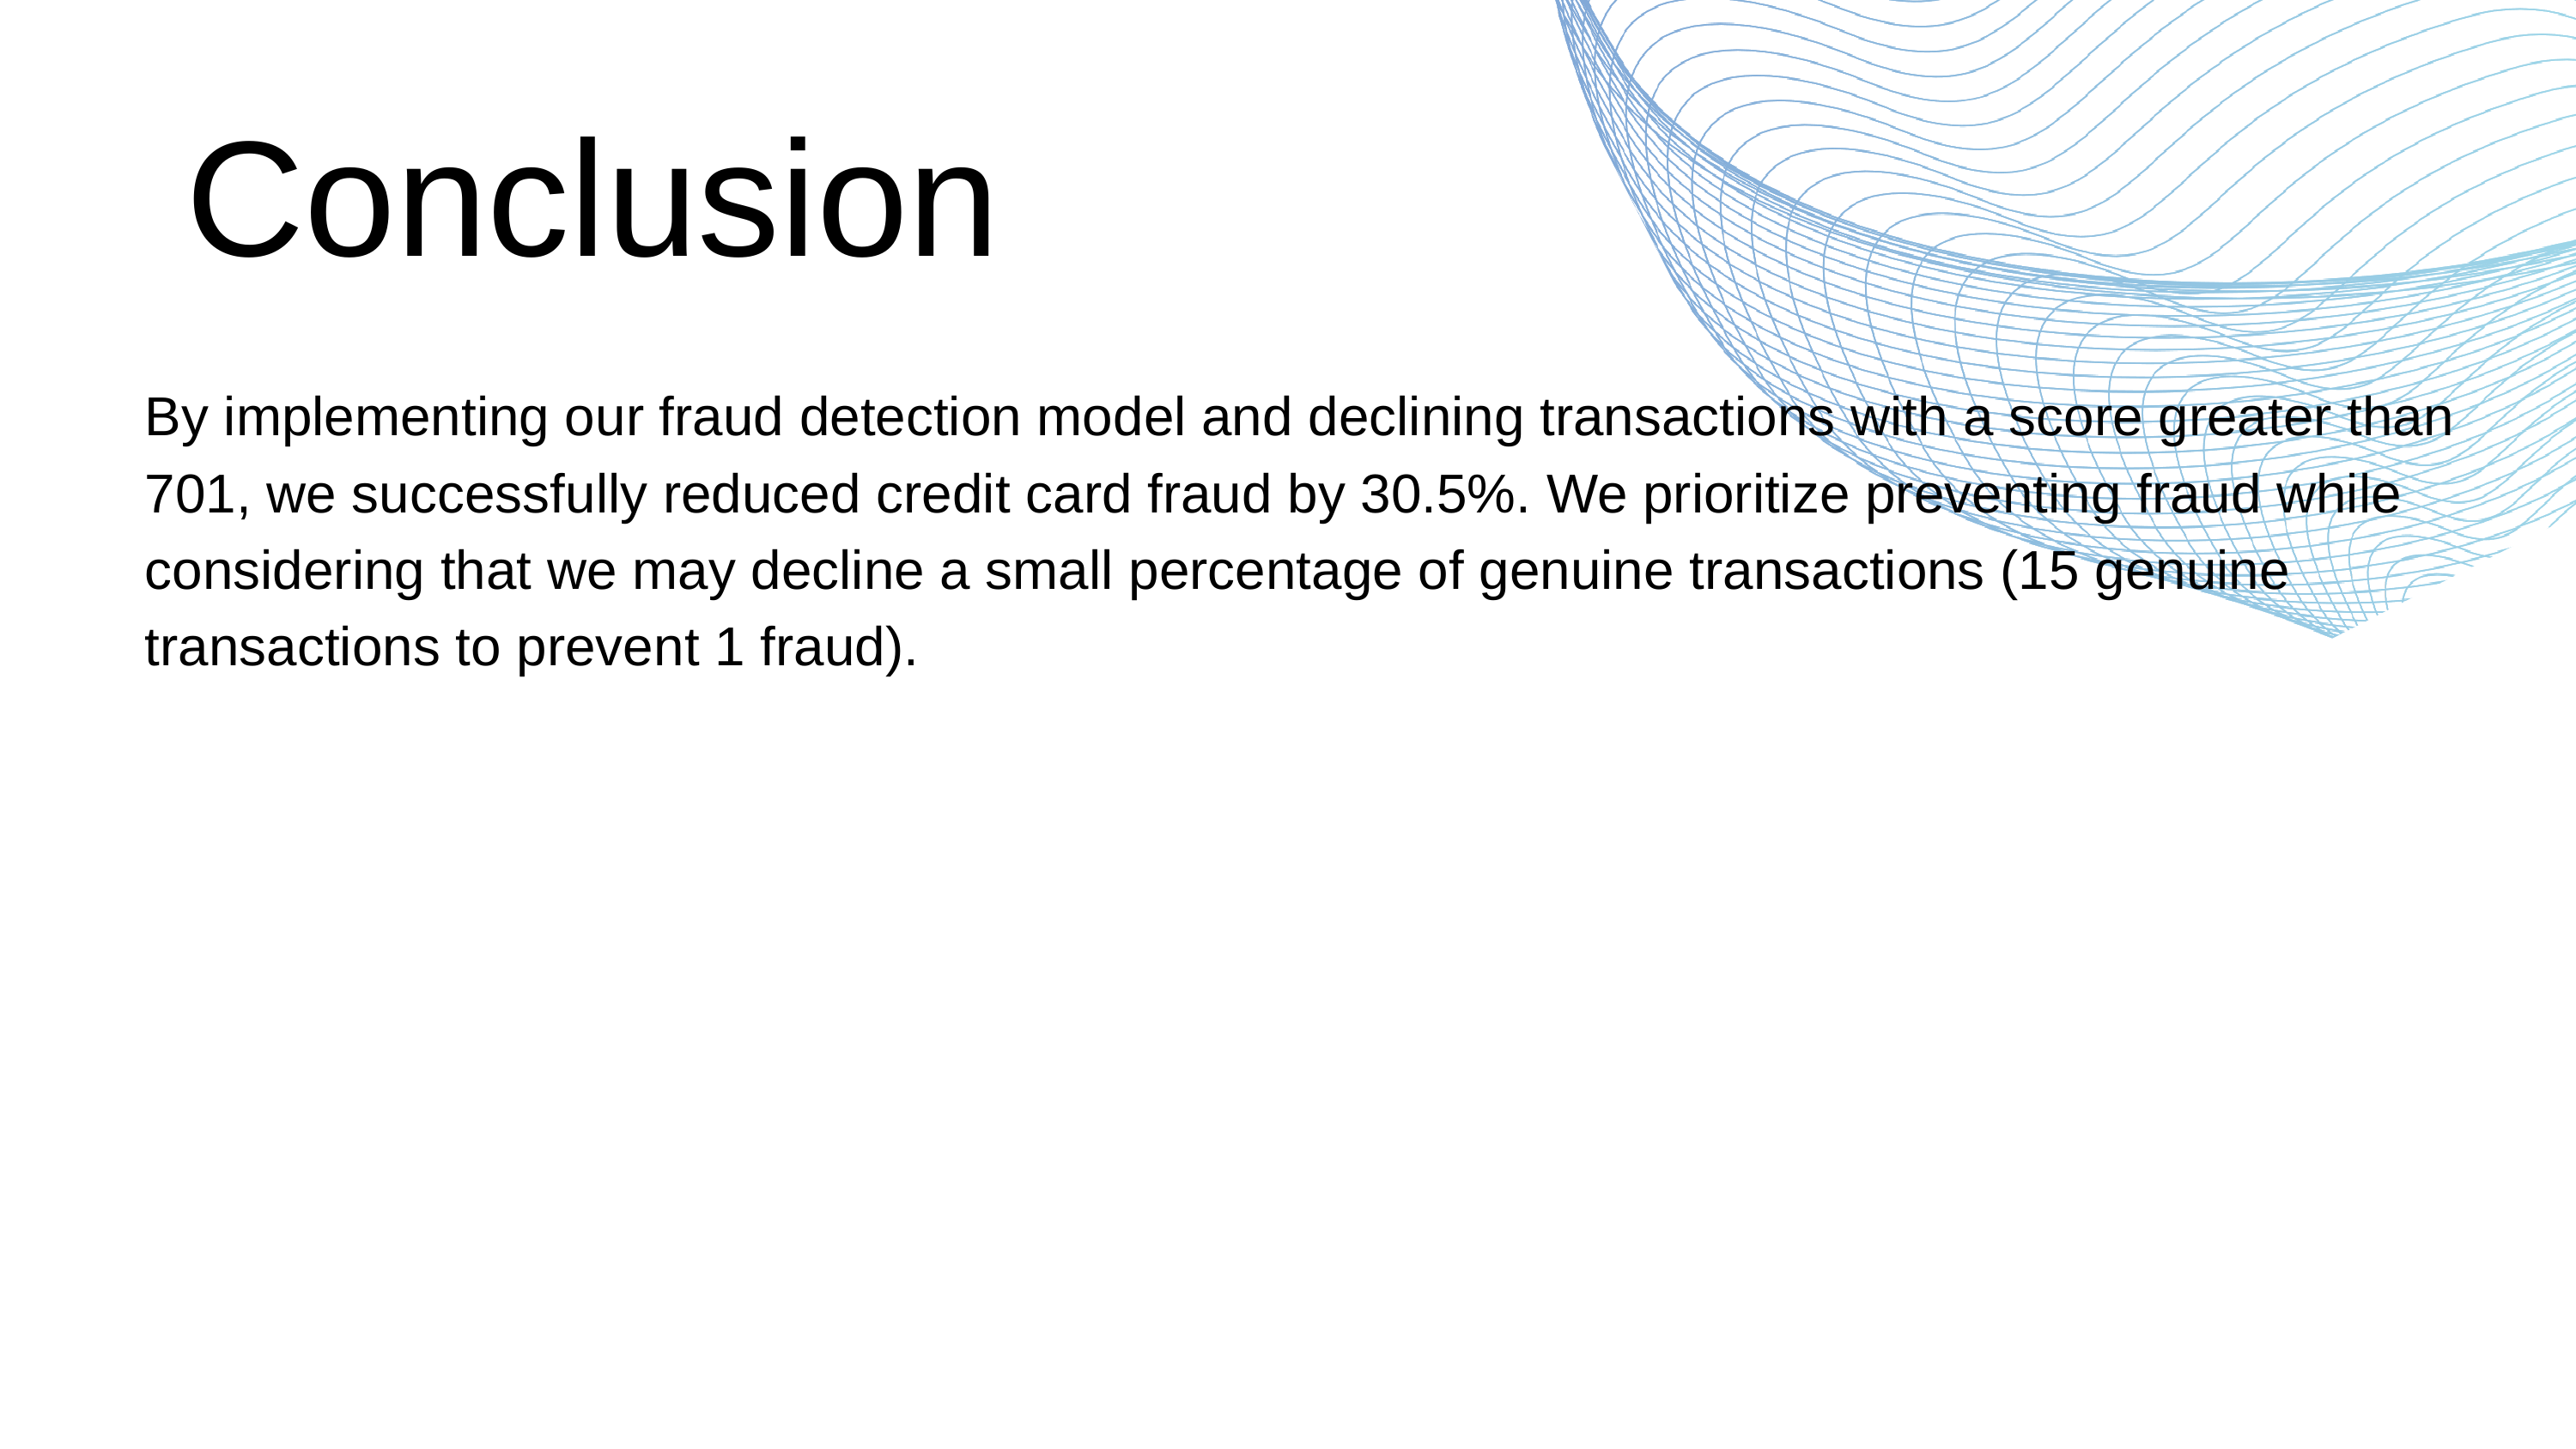

Conclusion
By implementing our fraud detection model and declining transactions with a score greater than 701, we successfully reduced credit card fraud by 30.5%. We prioritize preventing fraud while considering that we may decline a small percentage of genuine transactions (15 genuine transactions to prevent 1 fraud).